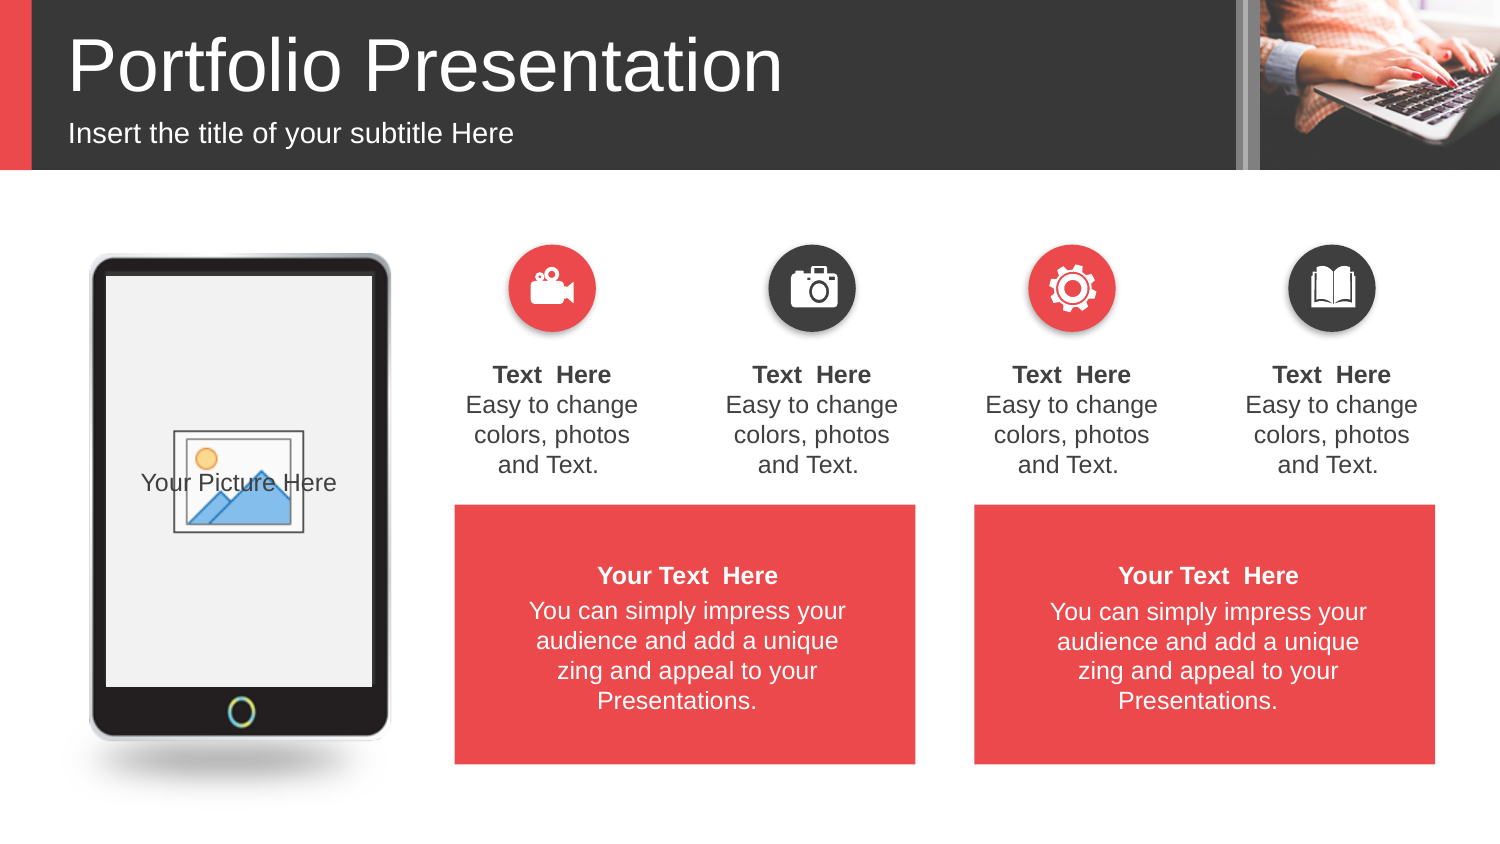

Portfolio Presentation
Insert the title of your subtitle Here

Text  Here
Easy to change colors, photos and Text.

Text  Here
Easy to change colors, photos and Text.

Text  Here
Easy to change colors, photos and Text.

Text  Here
Easy to change colors, photos and Text.
Your Text  Here
You can simply impress your audience and add a unique zing and appeal to your Presentations.
Your Text  Here
You can simply impress your audience and add a unique zing and appeal to your Presentations.